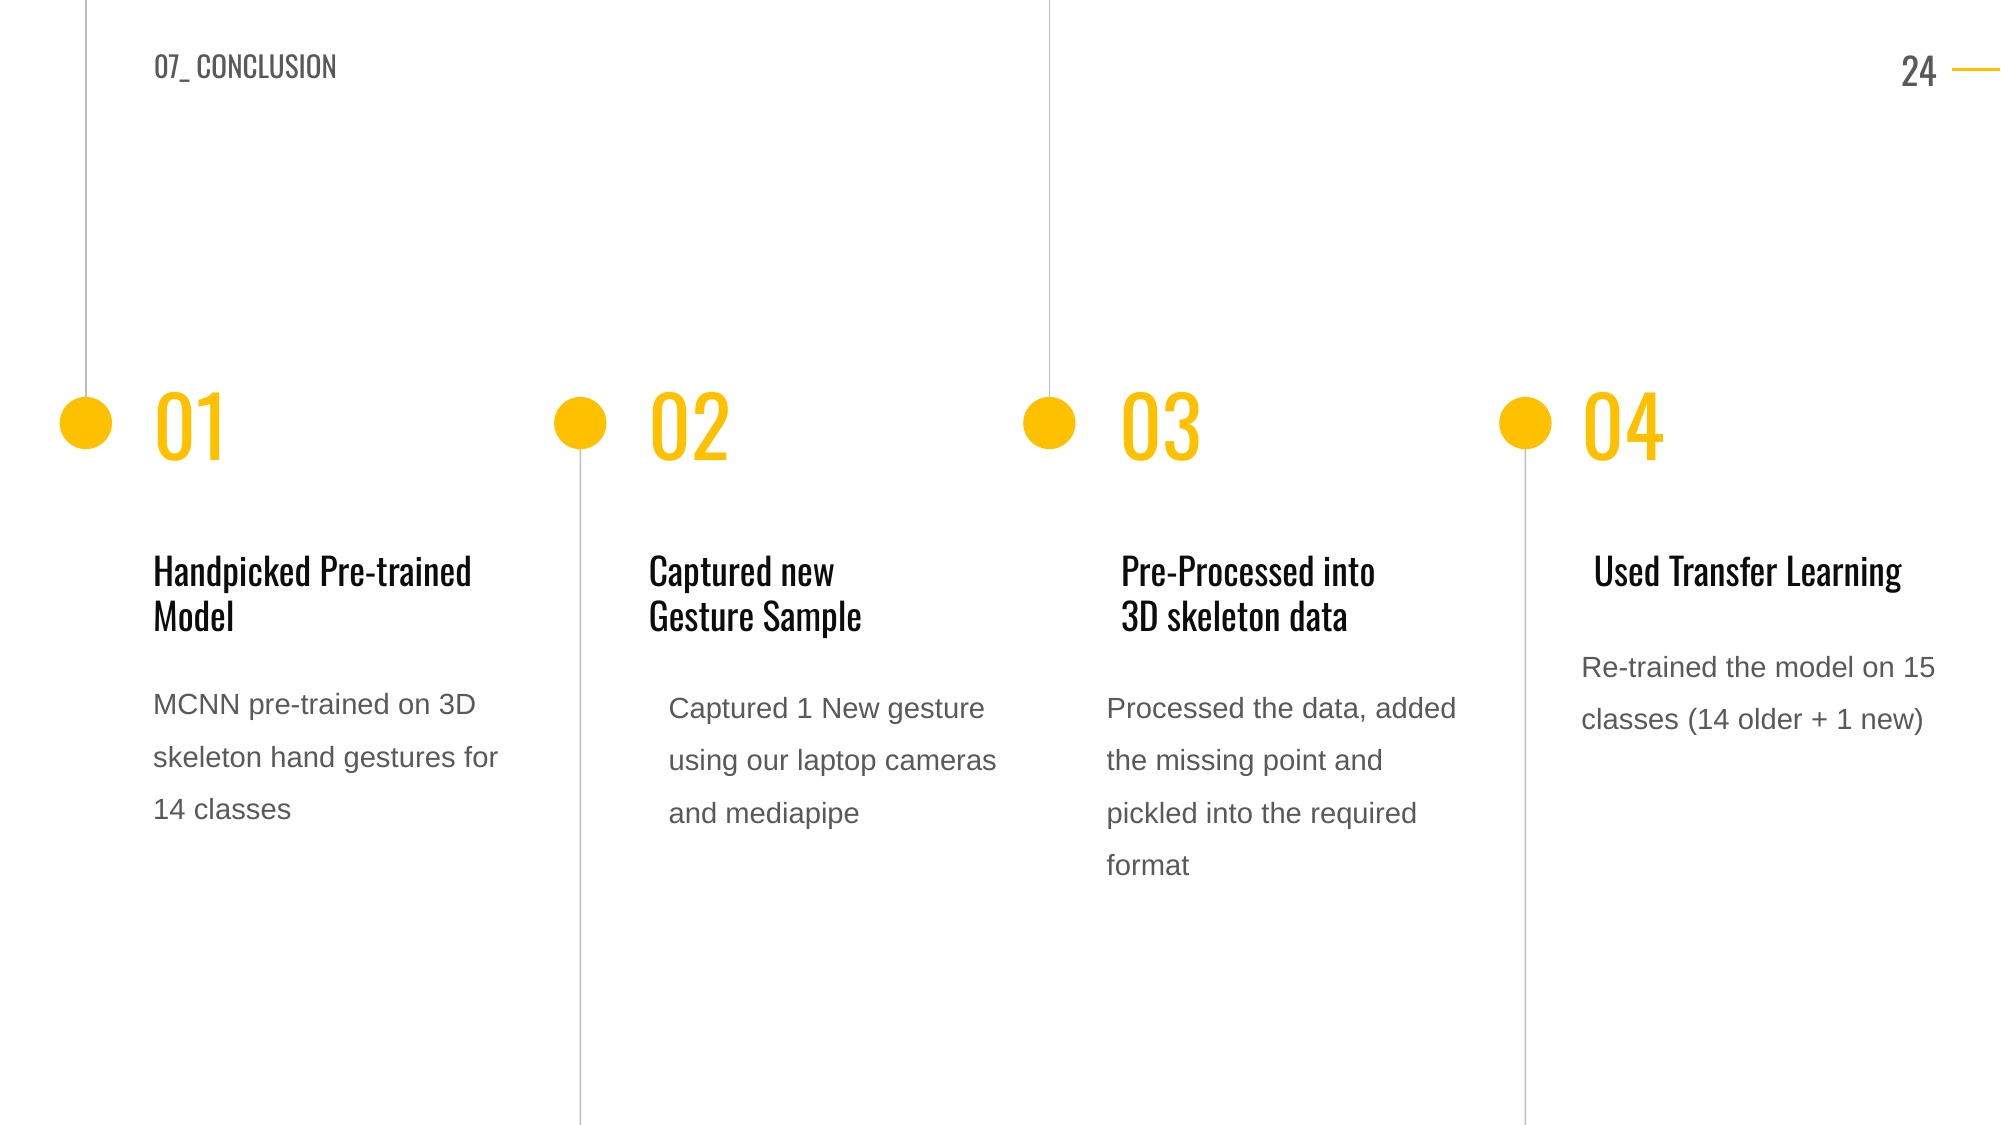

07_ CONCLUSION
01
02
03
04

Handpicked Pre-trained Model
Captured new Gesture Sample
Pre-Processed into 3D skeleton data
Used Transfer Learning
Re-trained the model on 15 classes (14 older + 1 new)
MCNN pre-trained on 3D skeleton hand gestures for 14 classes
Captured 1 New gesture using our laptop cameras and mediapipe
Processed the data, added the missing point and pickled into the required format